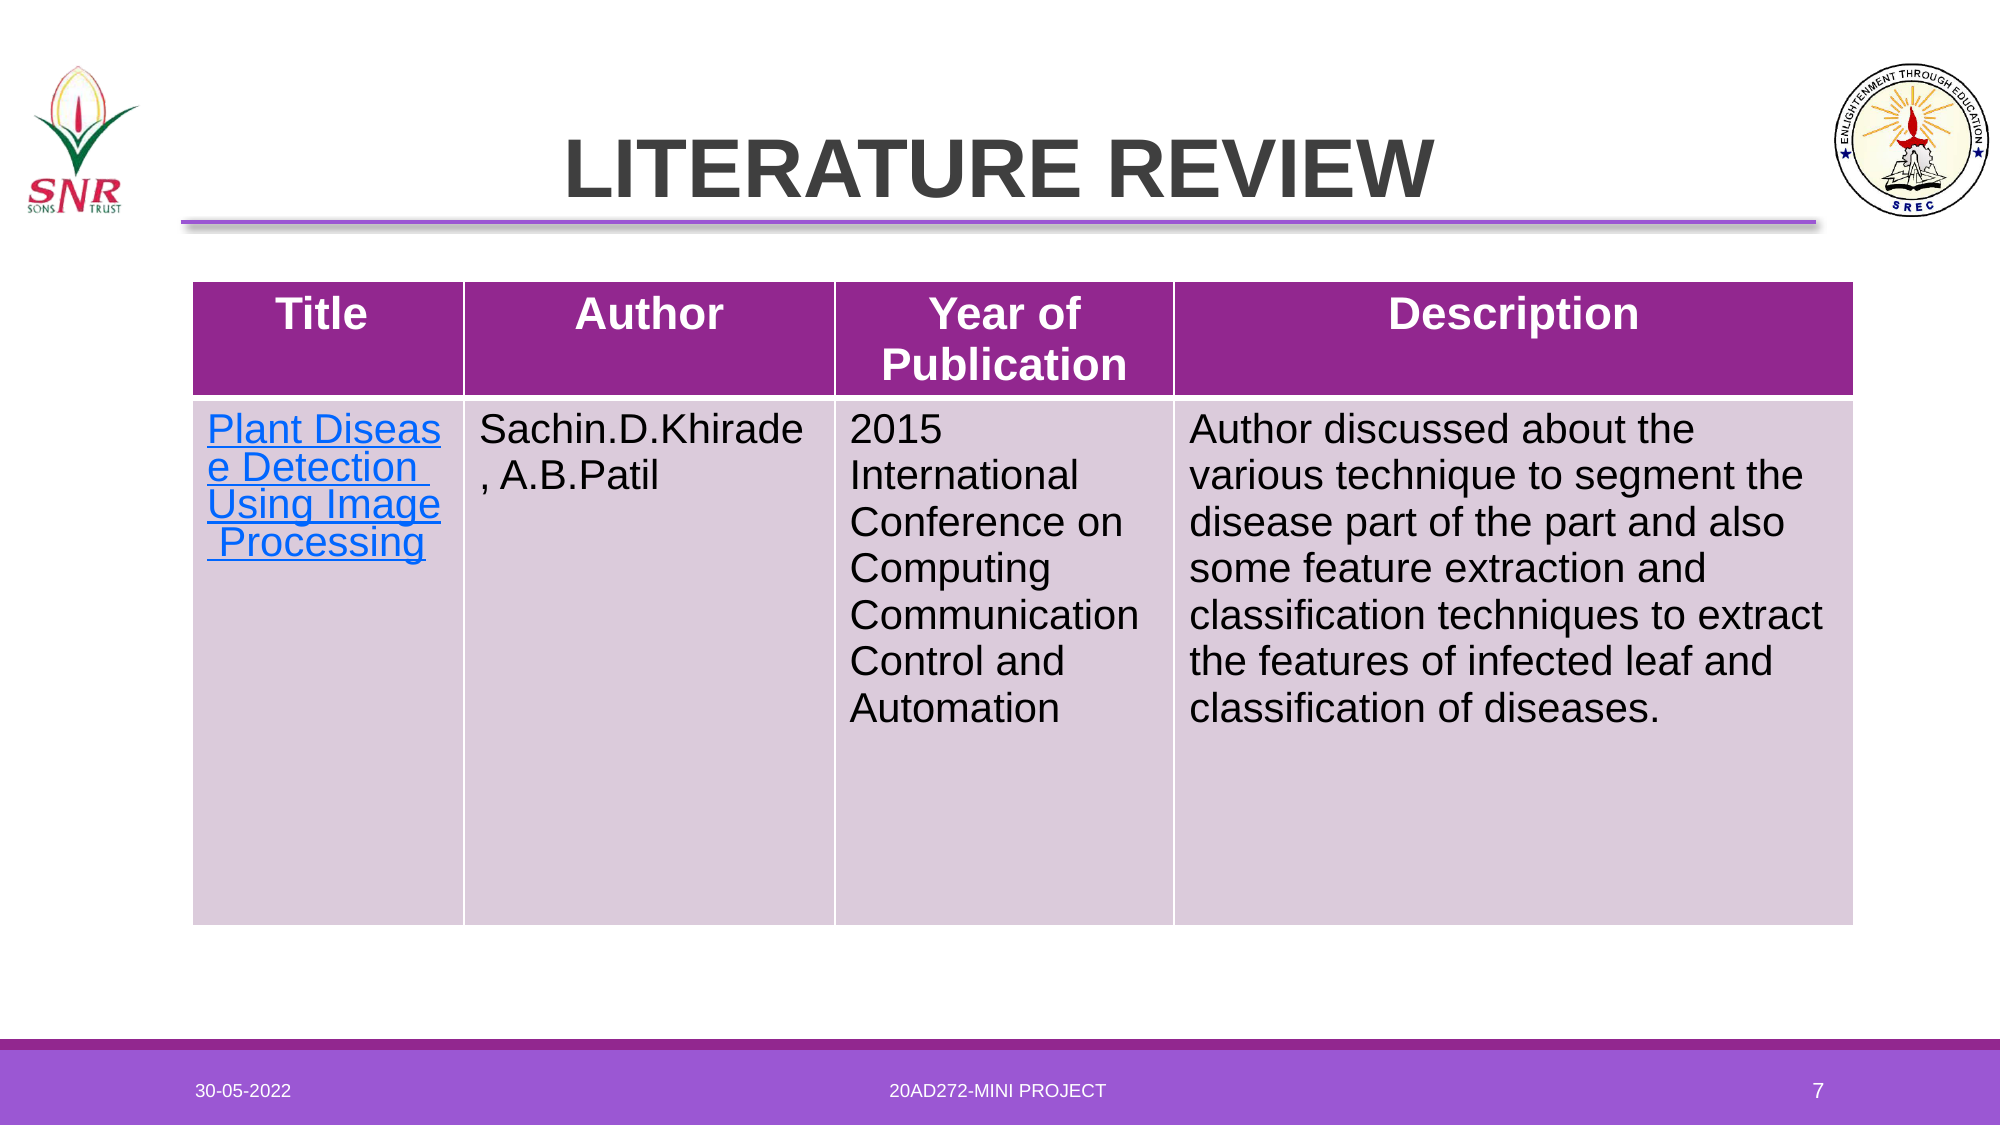

# LITERATURE REVIEW
| Title | Author | Year of Publication | Description |
| --- | --- | --- | --- |
| Plant Disease Detection Using Image Processing | Sachin.D.Khirade , A.B.Patil | 2015 International Conference on Computing Communication Control and Automation | Author discussed about the various technique to segment the disease part of the part and also some feature extraction and classification techniques to extract the features of infected leaf and classification of diseases. |
30-05-2022
20AD272-MINI PROJECT
7